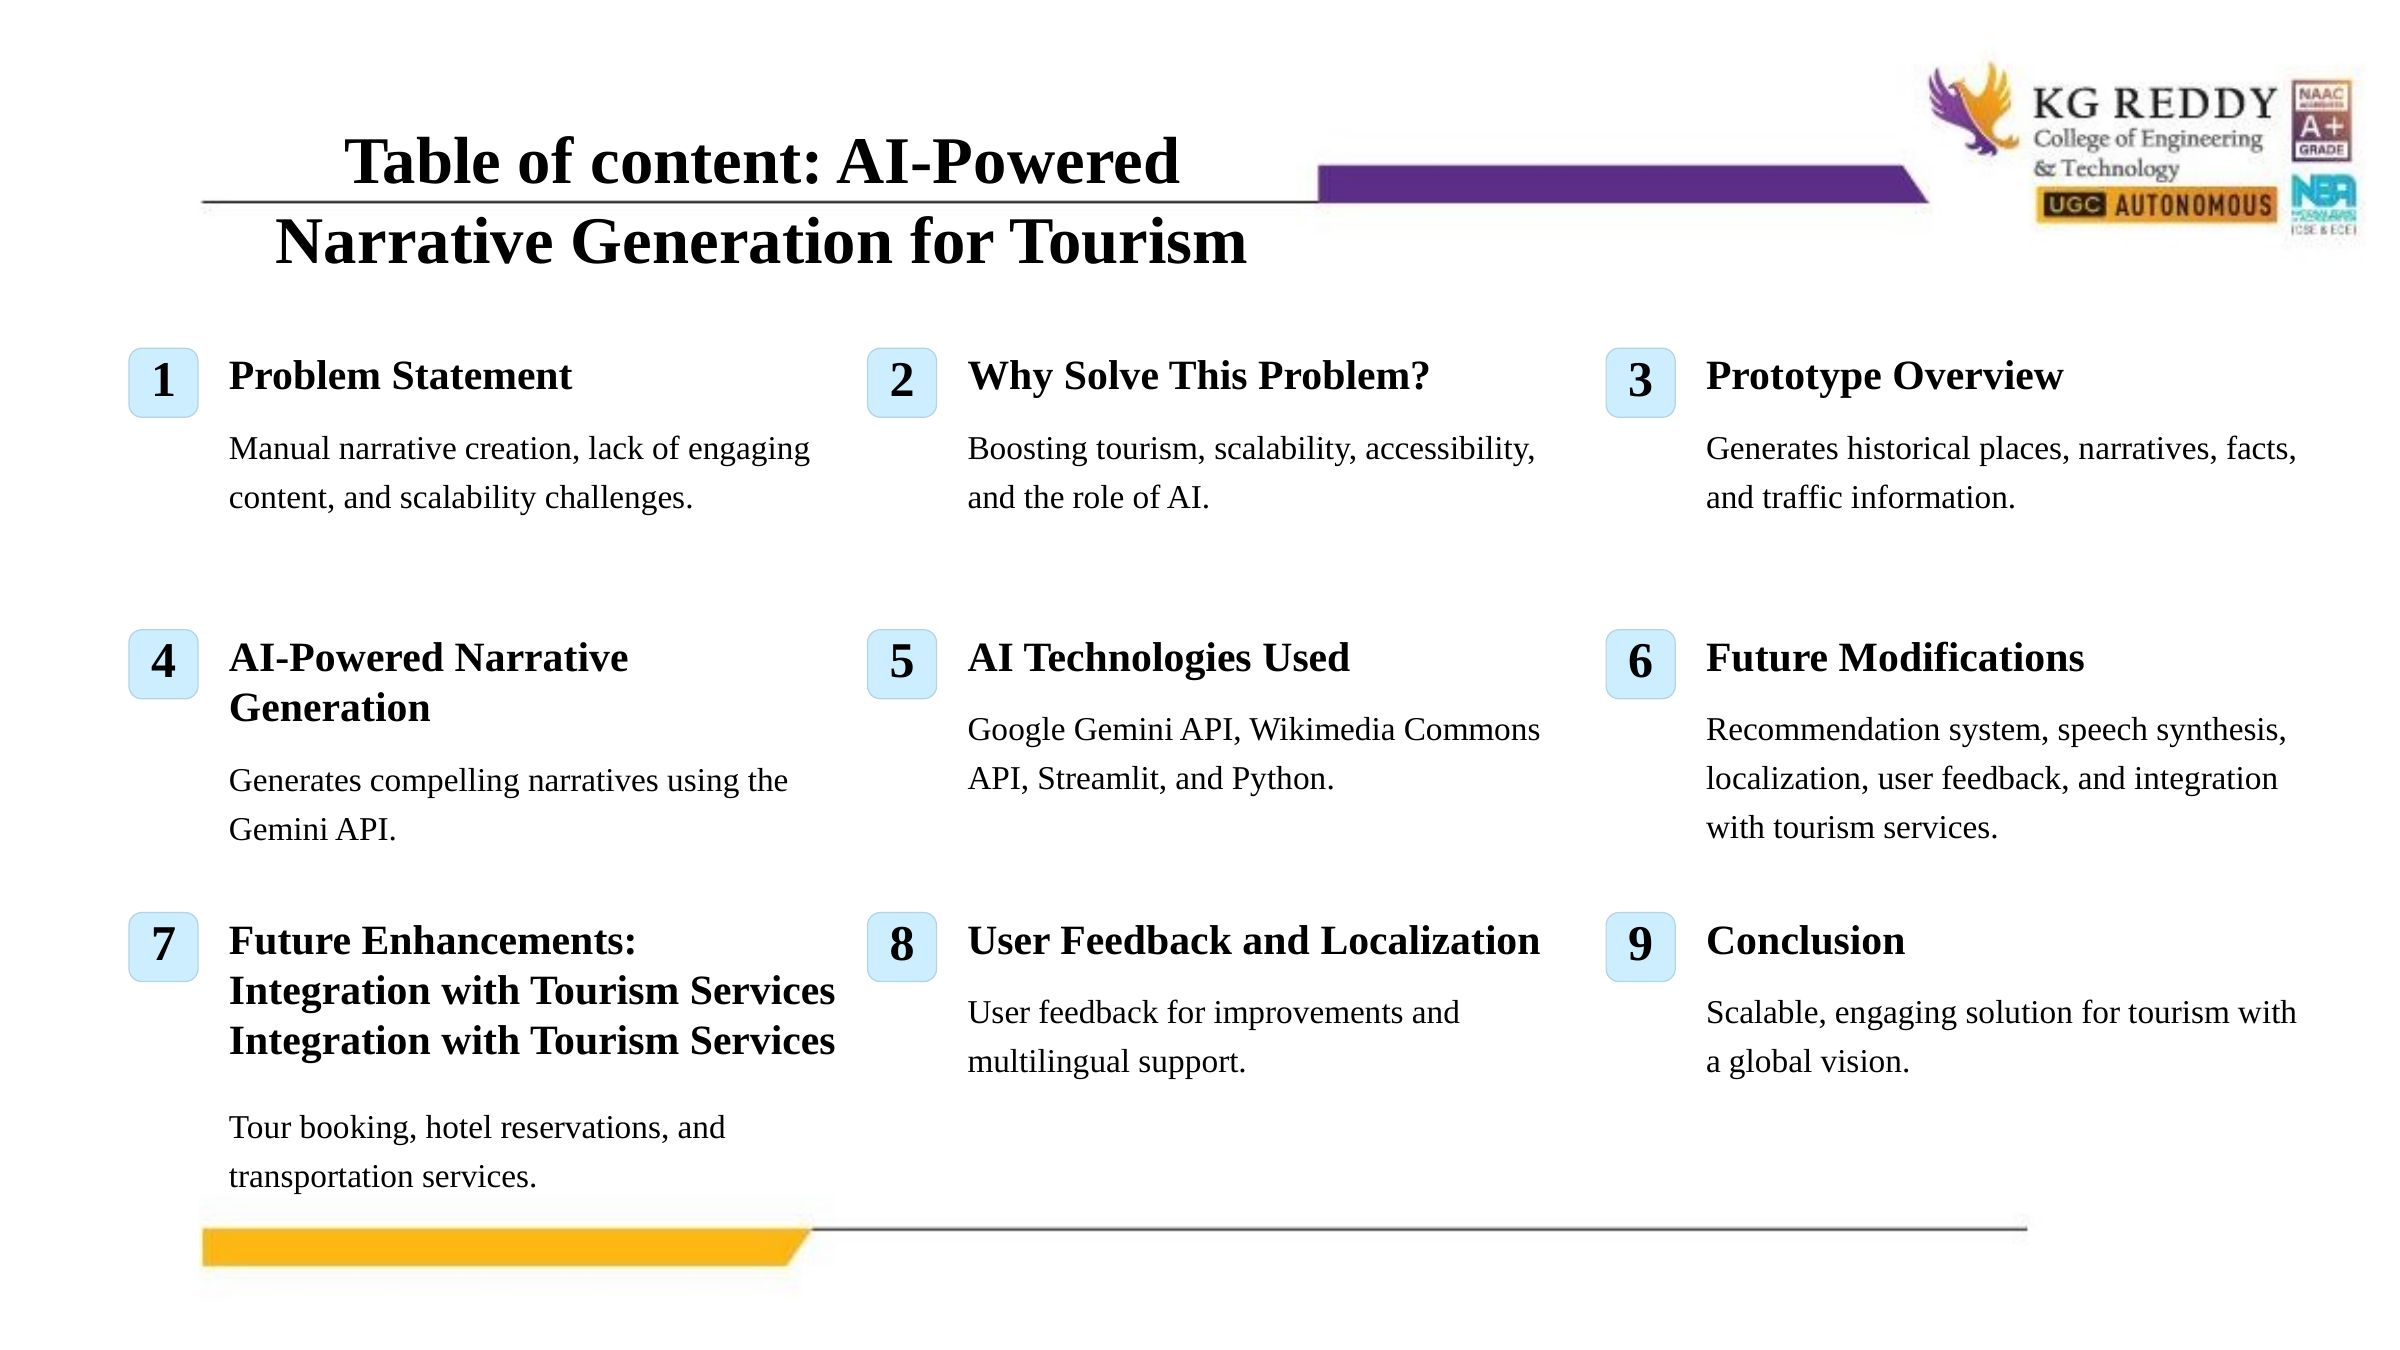

Table of content: AI-Powered Narrative Generation for Tourism

Problem Statement

Why Solve This Problem?

Prototype Overview
1
2
3
Manual narrative creation, lack of engaging content, and scalability challenges.
Boosting tourism, scalability, accessibility, and the role of AI.
Generates historical places, narratives, facts, and traffic information.

AI-Powered Narrative Generation

AI Technologies Used

Future Modifications
4
5
6
Google Gemini API, Wikimedia Commons API, Streamlit, and Python.
Recommendation system, speech synthesis, localization, user feedback, and integration with tourism services.
Generates compelling narratives using the Gemini API.

Future Enhancements: Integration with Tourism Services Integration with Tourism Services

User Feedback and Localization

Conclusion
7
8
9
User feedback for improvements and multilingual support.
Scalable, engaging solution for tourism with a global vision.
Tour booking, hotel reservations, and transportation services.